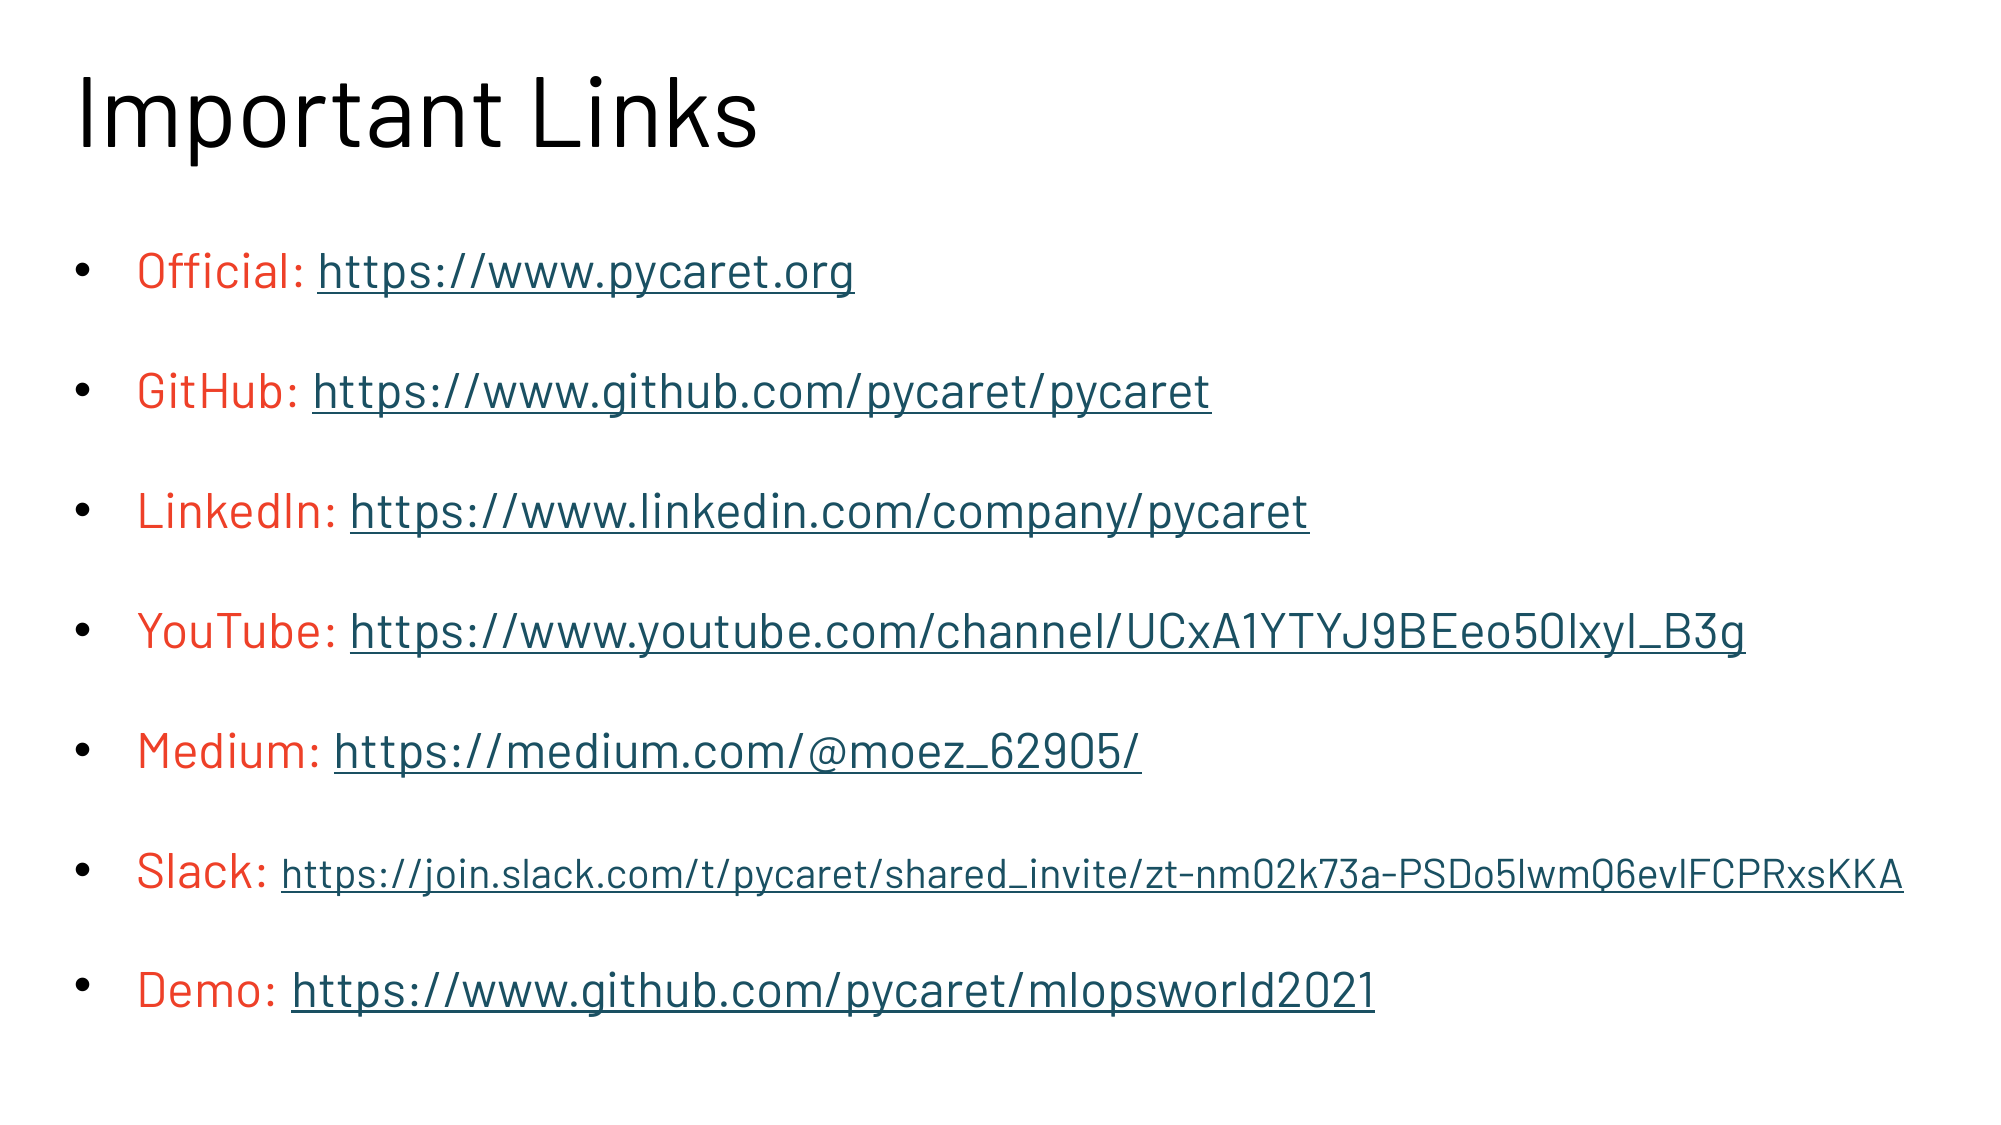

# Important Links
Official: https://www.pycaret.org

GitHub: https://www.github.com/pycaret/pycaret

LinkedIn: https://www.linkedin.com/company/pycaret

YouTube: https://www.youtube.com/channel/UCxA1YTYJ9BEeo50lxyI_B3g

Medium: https://medium.com/@moez_62905/

Slack: https://join.slack.com/t/pycaret/shared_invite/zt-nm02k73a-PSDo5lwmQ6evlFCPRxsKKA

Demo: https://www.github.com/pycaret/mlopsworld2021